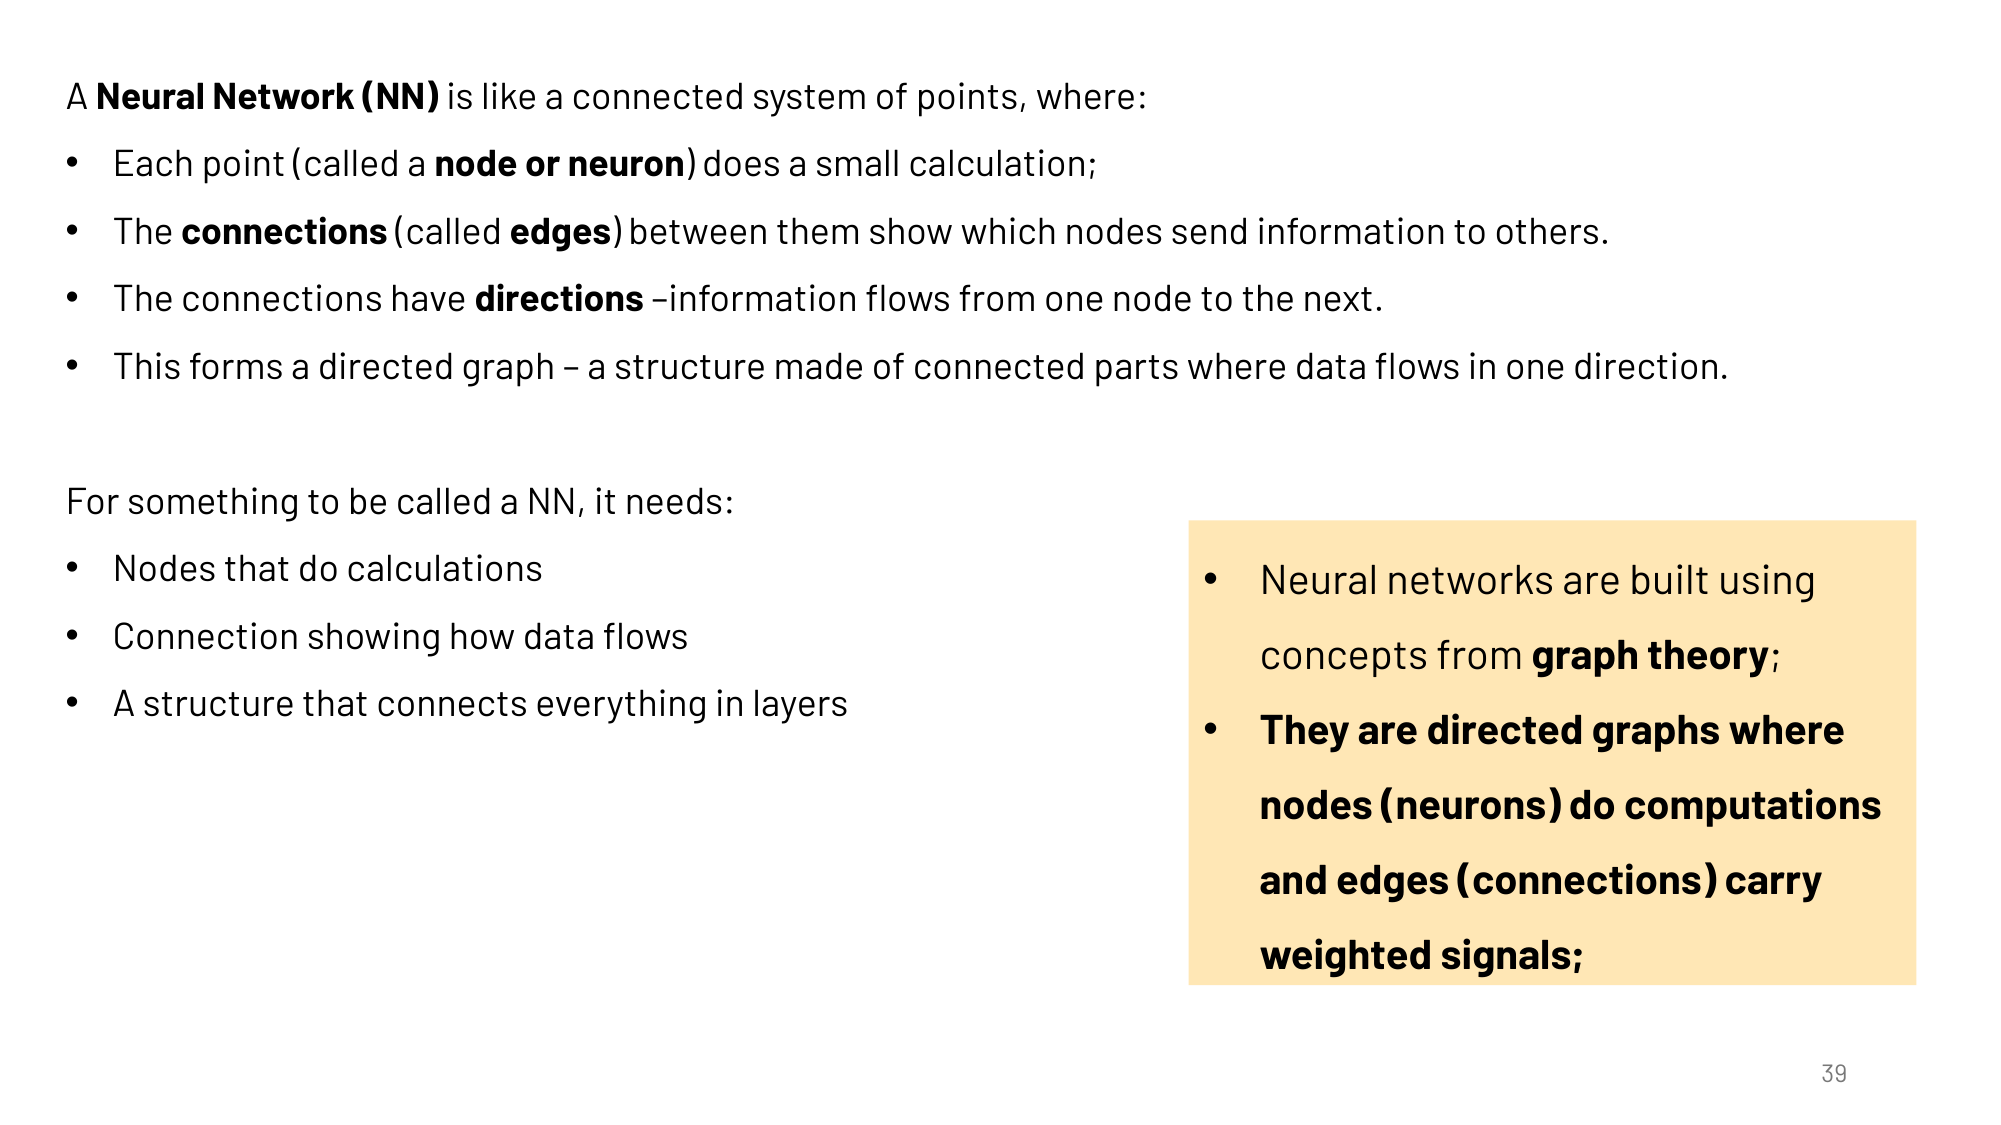

A Neural Network (NN) is like a connected system of points, where:
Each point (called a node or neuron) does a small calculation;
The connections (called edges) between them show which nodes send information to others.
The connections have directions –information flows from one node to the next.
This forms a directed graph – a structure made of connected parts where data flows in one direction.

For something to be called a NN, it needs:
Nodes that do calculations
Connection showing how data flows
A structure that connects everything in layers
Neural networks are built using concepts from graph theory;
They are directed graphs where nodes (neurons) do computations and edges (connections) carry weighted signals;
39